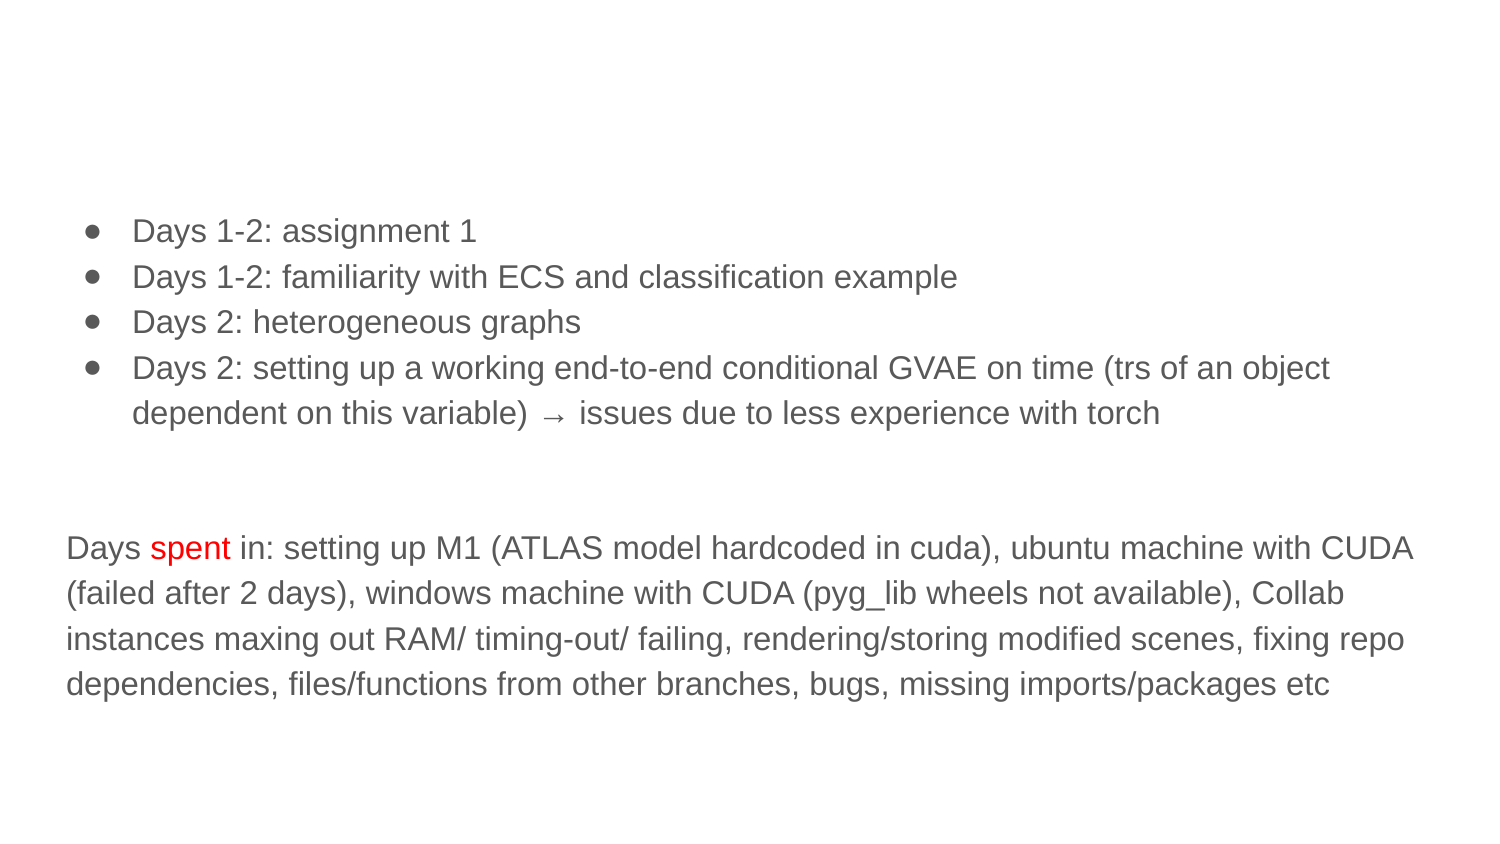

Days 1-2: assignment 1
Days 1-2: familiarity with ECS and classification example
Days 2: heterogeneous graphs
Days 2: setting up a working end-to-end conditional GVAE on time (trs of an object dependent on this variable) → issues due to less experience with torch

Days spent in: setting up M1 (ATLAS model hardcoded in cuda), ubuntu machine with CUDA (failed after 2 days), windows machine with CUDA (pyg_lib wheels not available), Collab instances maxing out RAM/ timing-out/ failing, rendering/storing modified scenes, fixing repo dependencies, files/functions from other branches, bugs, missing imports/packages etc